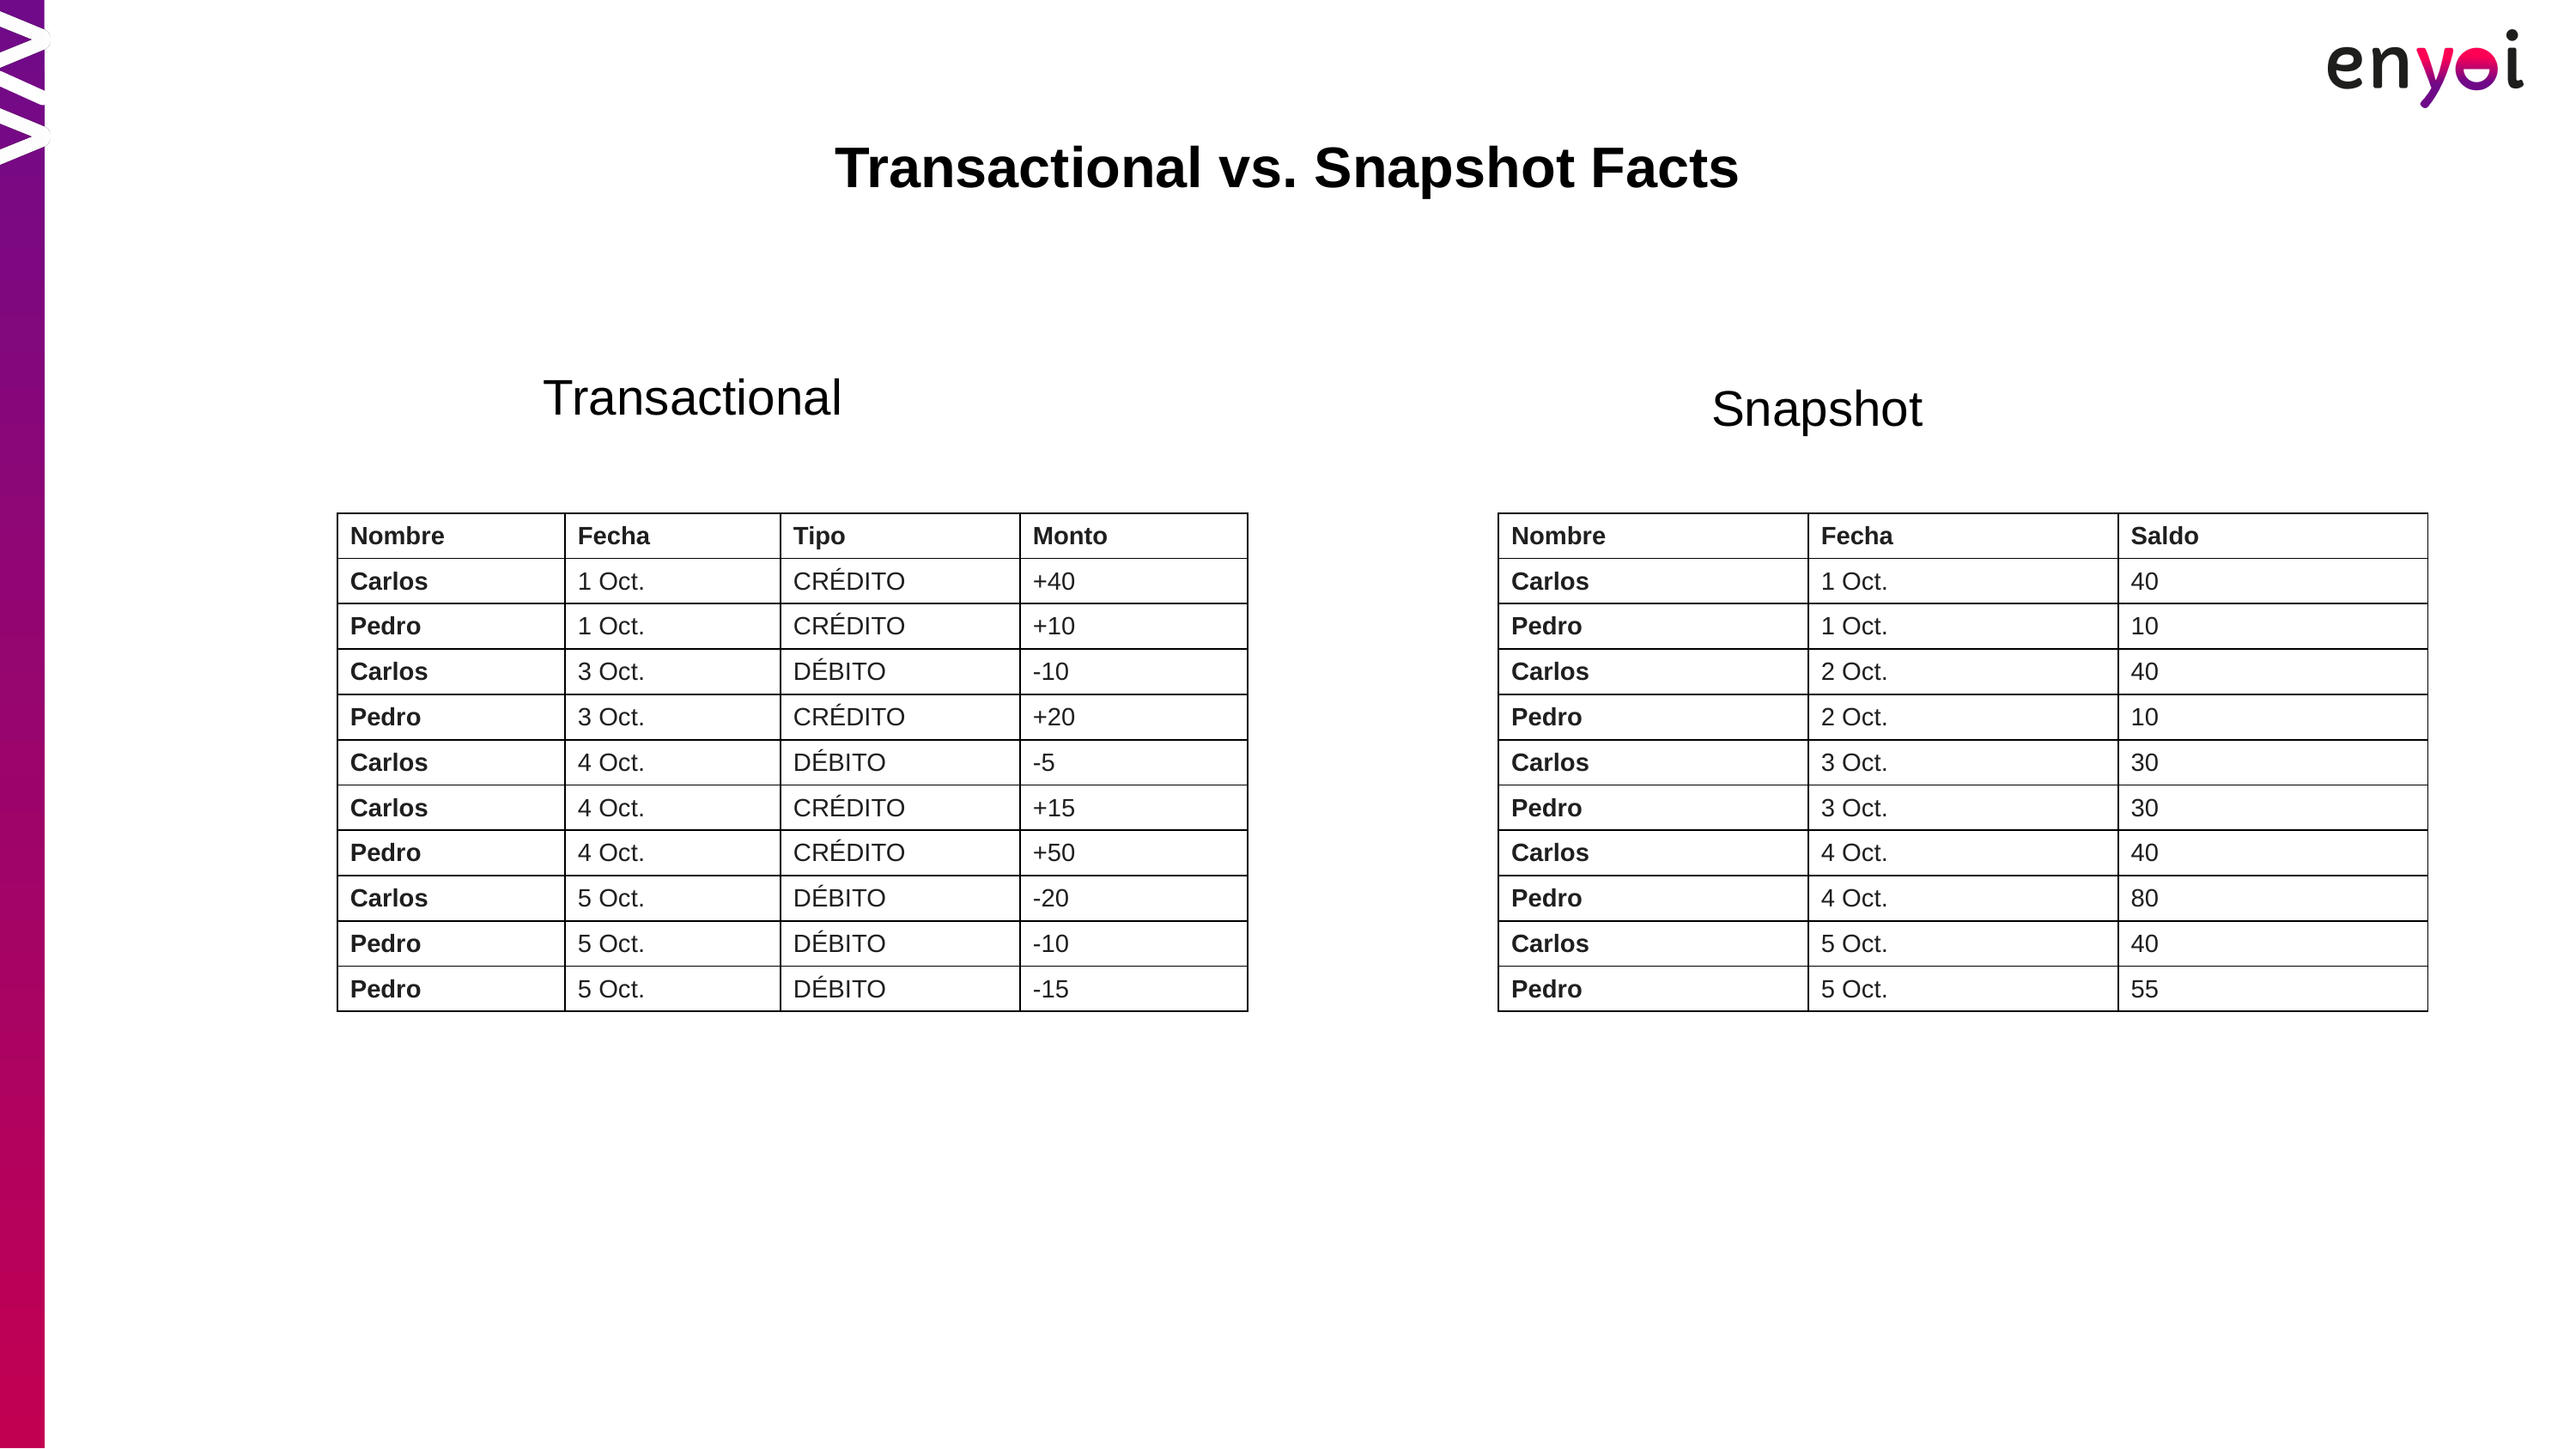

Transactional vs. Snapshot Facts
Transactional
Snapshot
| Nombre | Fecha | Tipo | Monto |
| --- | --- | --- | --- |
| Carlos | 1 Oct. | CRÉDITO | +40 |
| Pedro | 1 Oct. | CRÉDITO | +10 |
| Carlos | 3 Oct. | DÉBITO | -10 |
| Pedro | 3 Oct. | CRÉDITO | +20 |
| Carlos | 4 Oct. | DÉBITO | -5 |
| Carlos | 4 Oct. | CRÉDITO | +15 |
| Pedro | 4 Oct. | CRÉDITO | +50 |
| Carlos | 5 Oct. | DÉBITO | -20 |
| Pedro | 5 Oct. | DÉBITO | -10 |
| Pedro | 5 Oct. | DÉBITO | -15 |
| Nombre | Fecha | Saldo |
| --- | --- | --- |
| Carlos | 1 Oct. | 40 |
| Pedro | 1 Oct. | 10 |
| Carlos | 2 Oct. | 40 |
| Pedro | 2 Oct. | 10 |
| Carlos | 3 Oct. | 30 |
| Pedro | 3 Oct. | 30 |
| Carlos | 4 Oct. | 40 |
| Pedro | 4 Oct. | 80 |
| Carlos | 5 Oct. | 40 |
| Pedro | 5 Oct. | 55 |